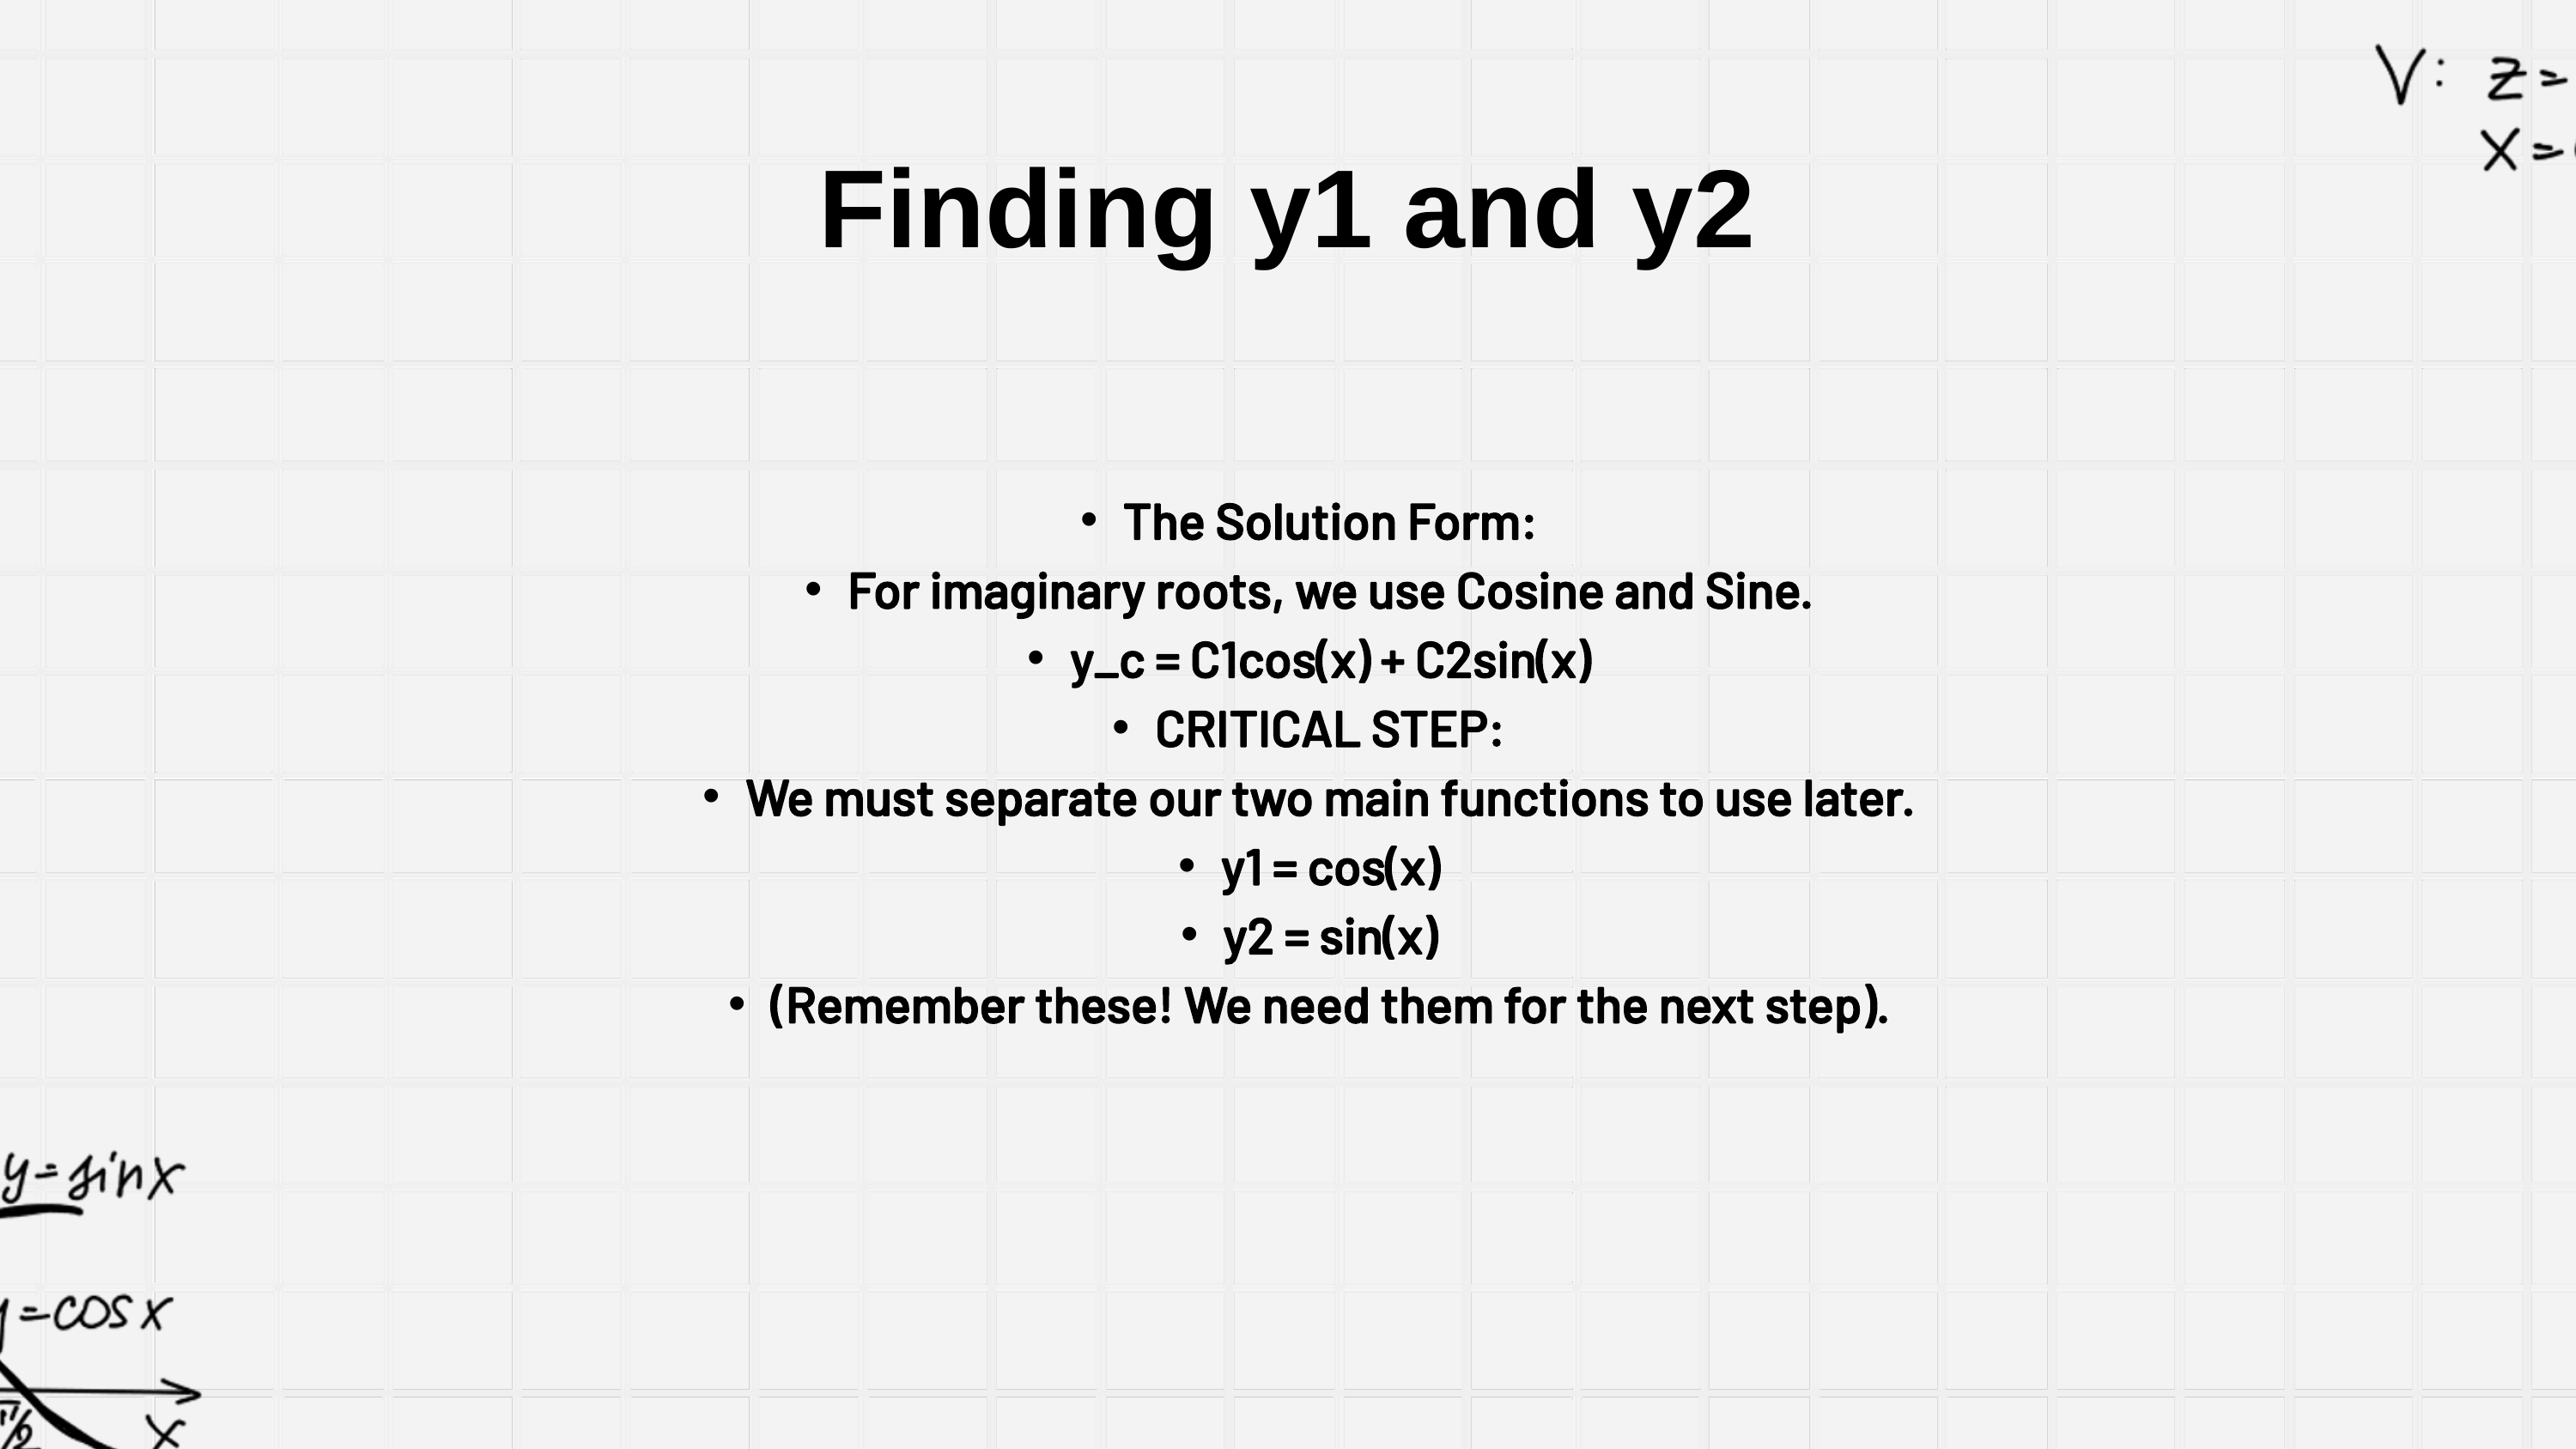

Finding y1 and y2
The Solution Form:
For imaginary roots, we use Cosine and Sine.
y_c = C1cos(x) + C2sin(x)
CRITICAL STEP:
We must separate our two main functions to use later.
y1 = cos(x)
y2 = sin(x)
(Remember these! We need them for the next step).